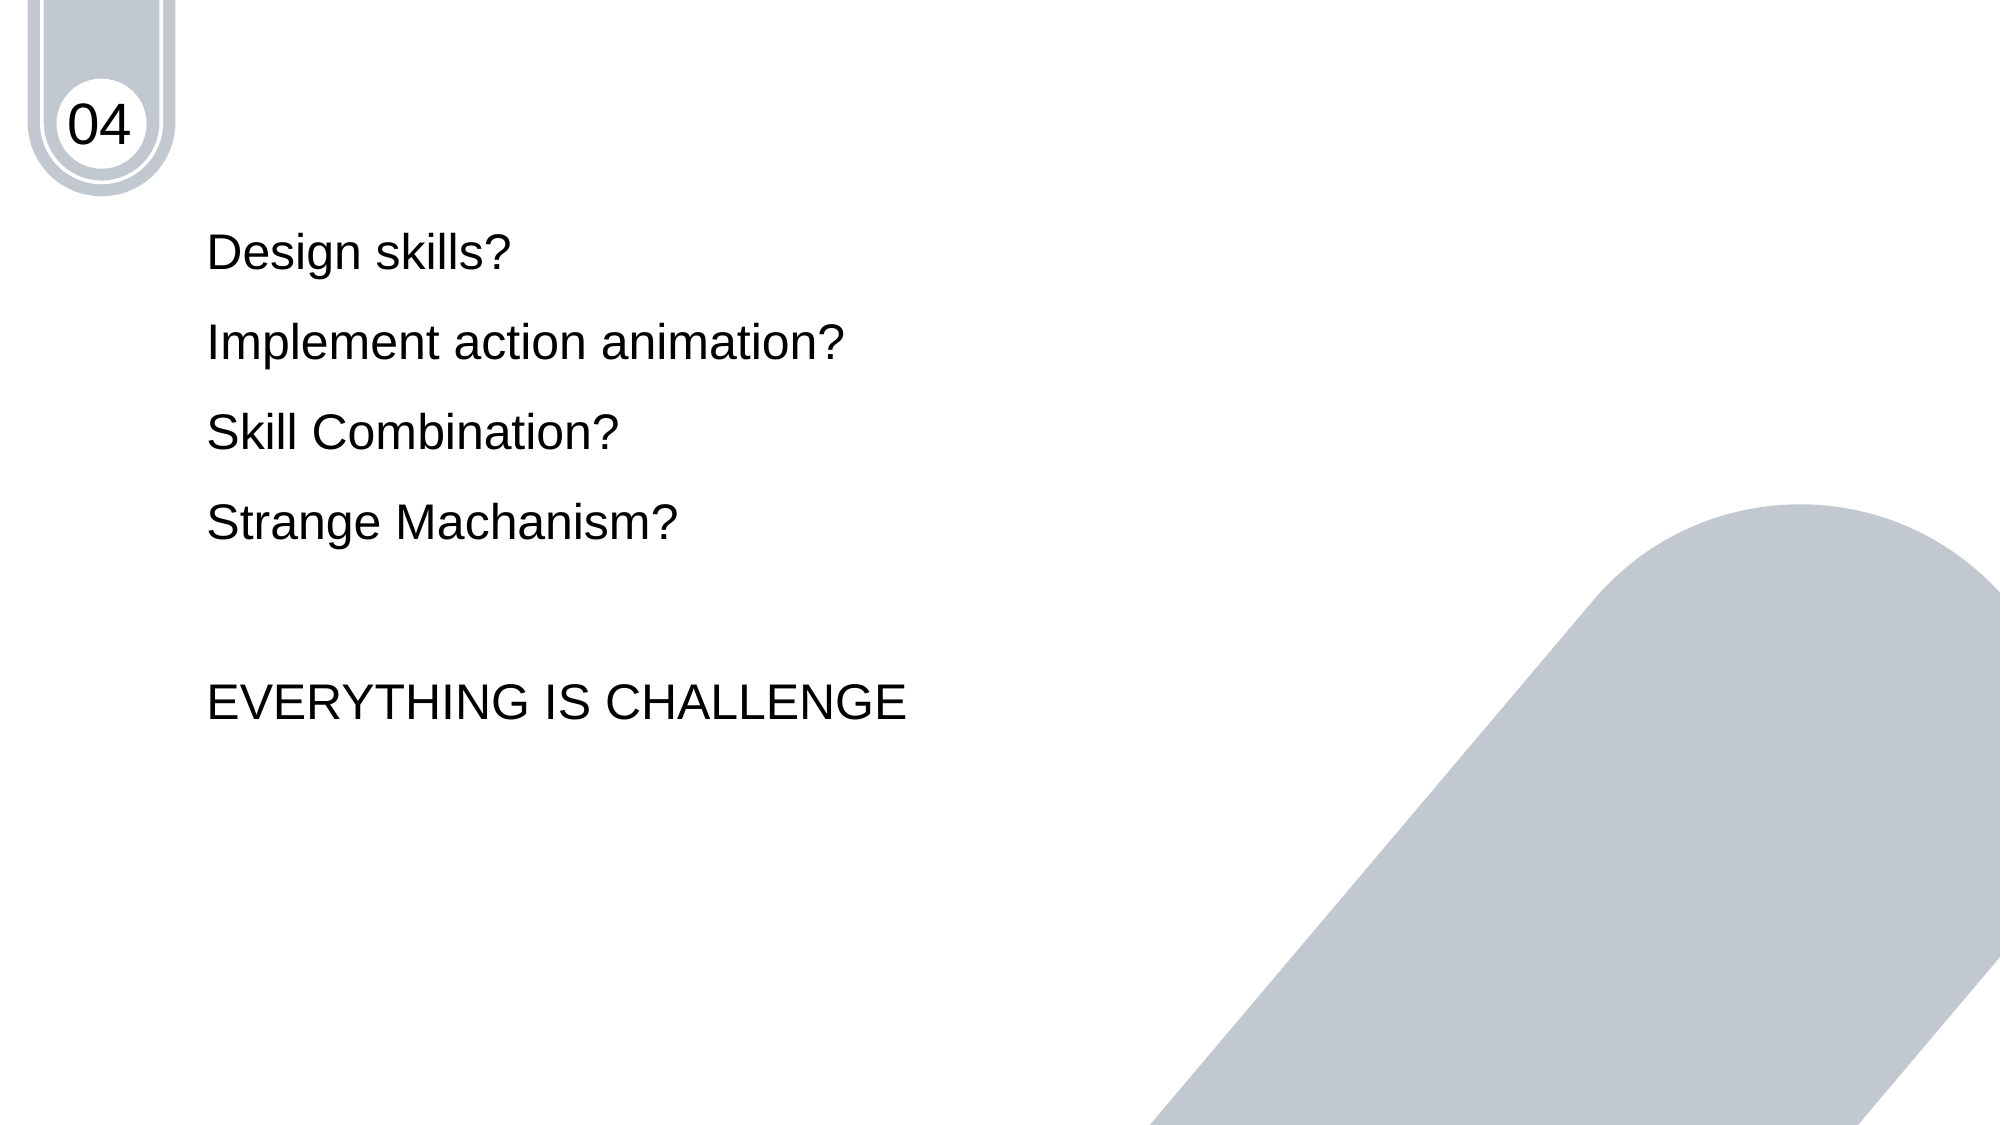

04
Design skills?
Implement action animation?
Skill Combination?
Strange Machanism?

EVERYTHING IS CHALLENGE